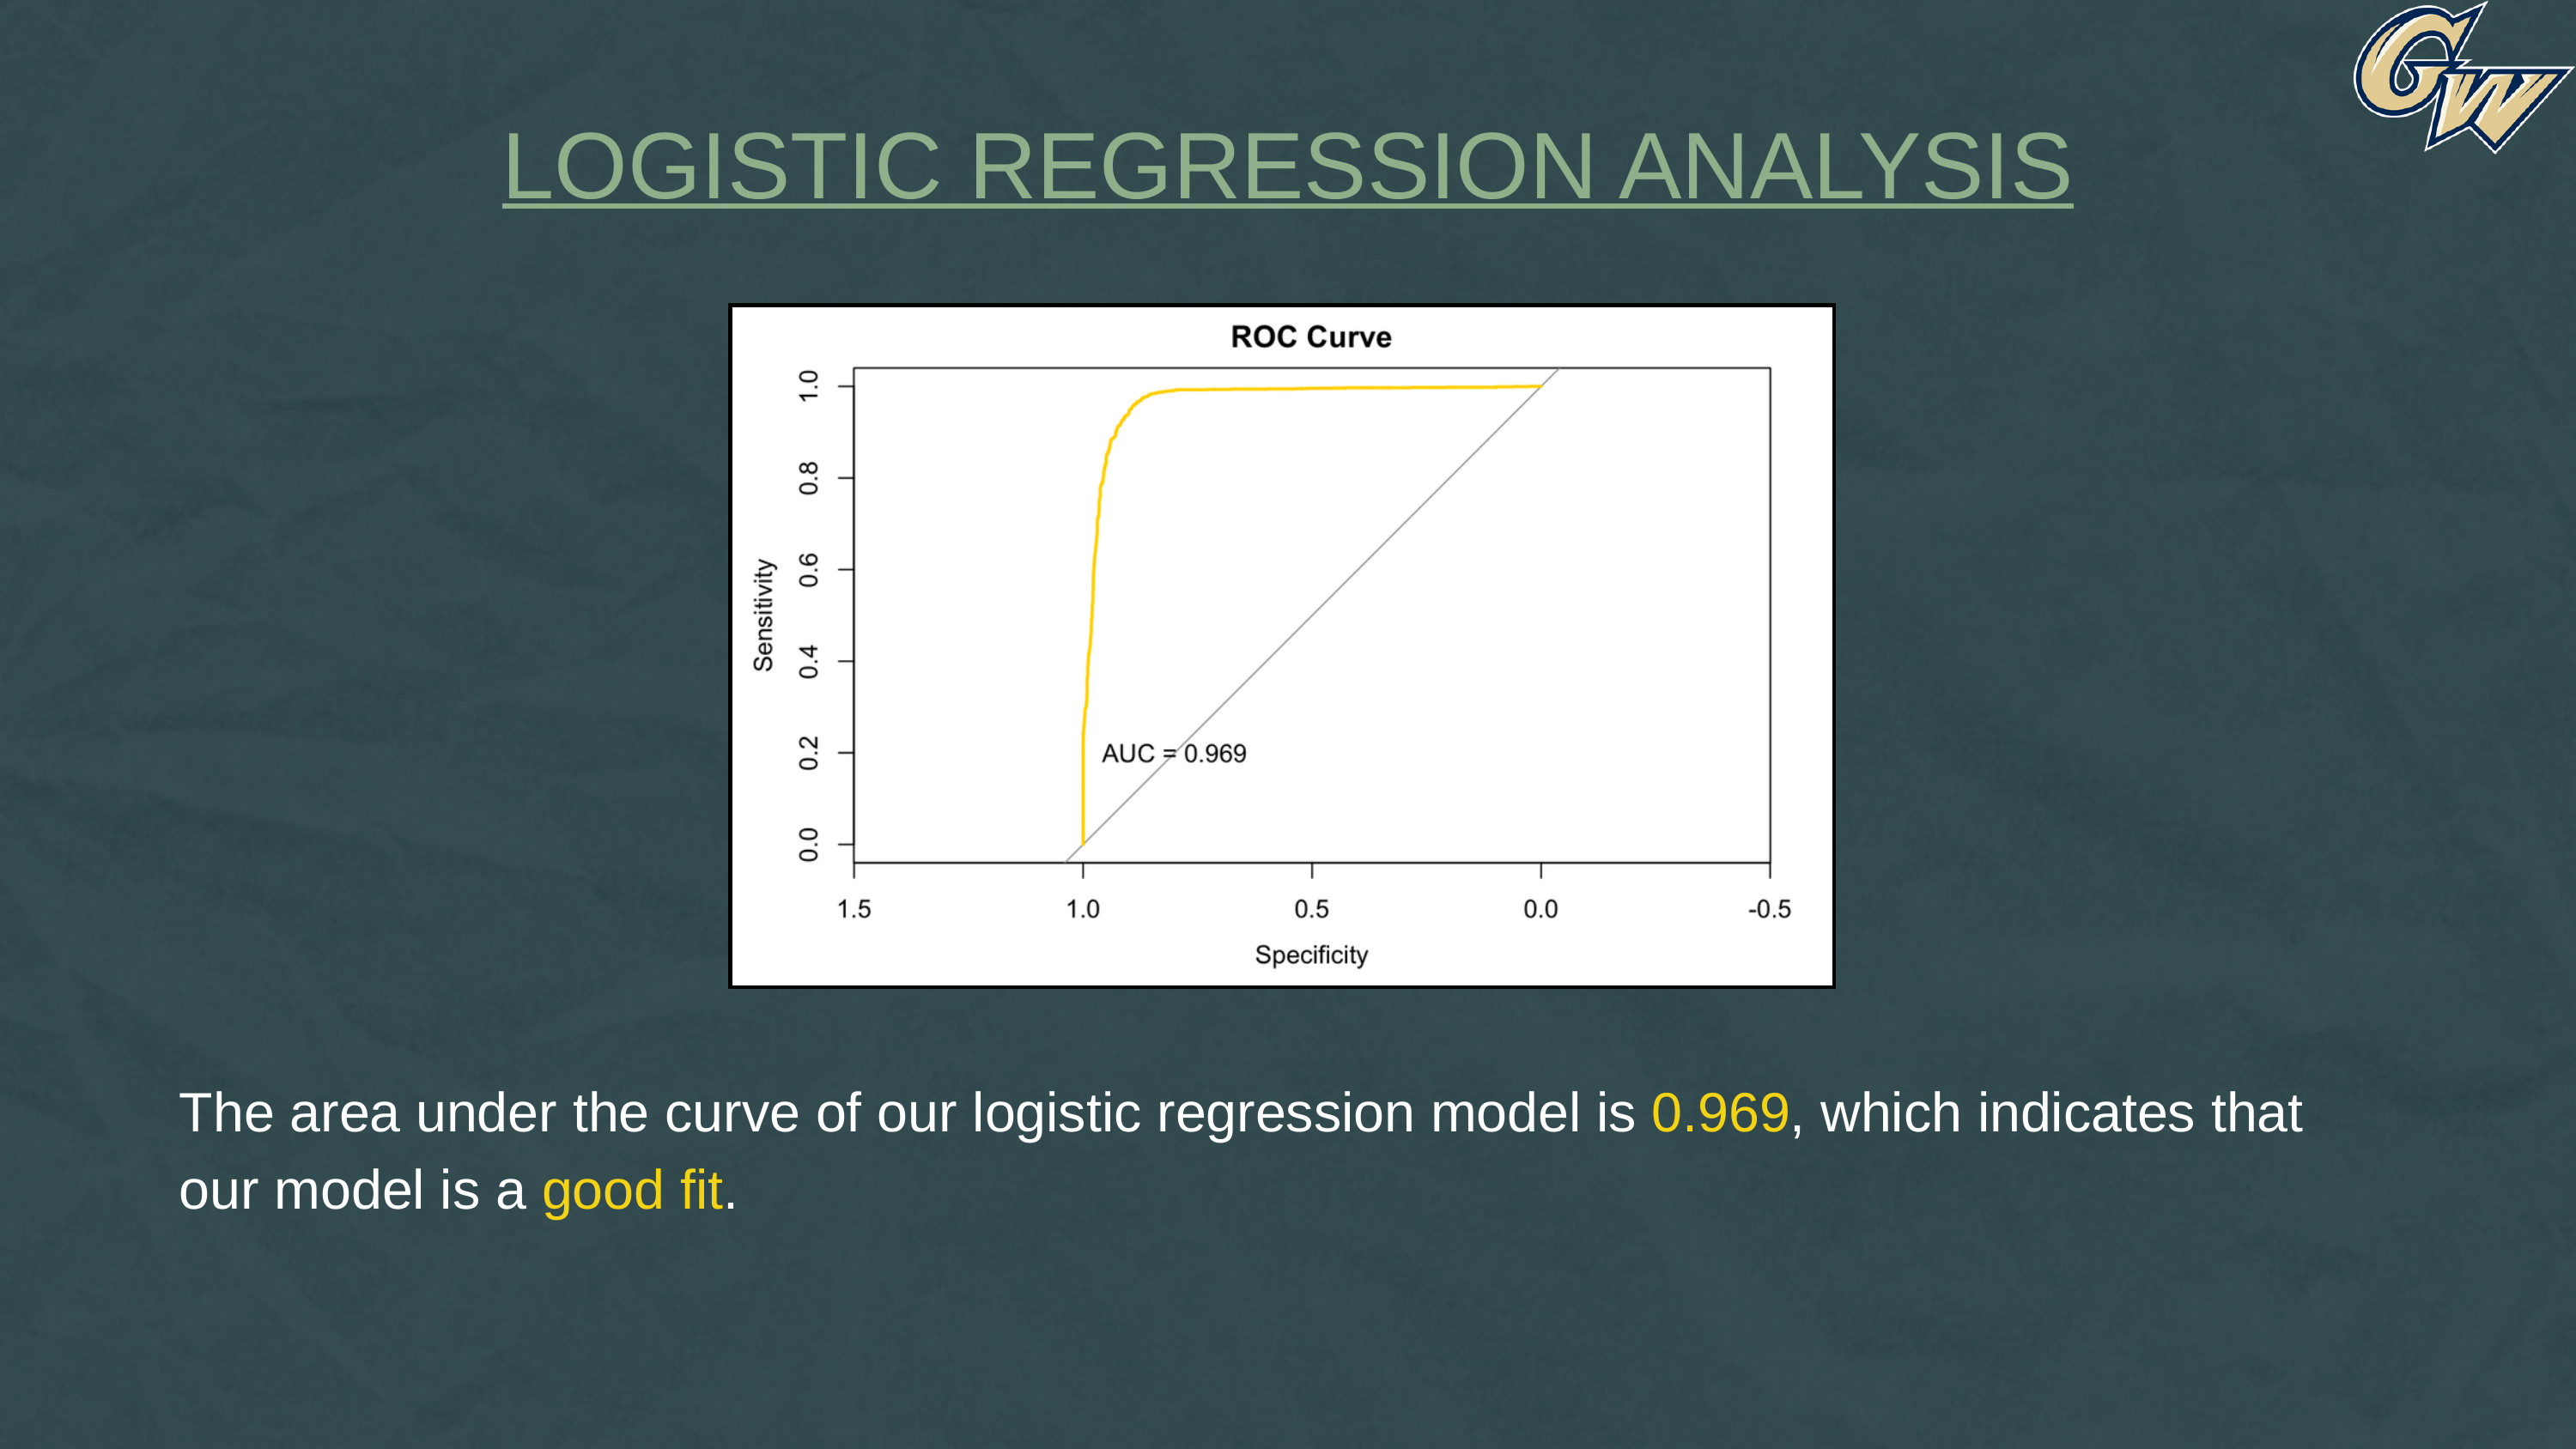

LOGISTIC REGRESSION ANALYSIS

The area under the curve of our logistic regression model is 0.969, which indicates that our model is a good fit.